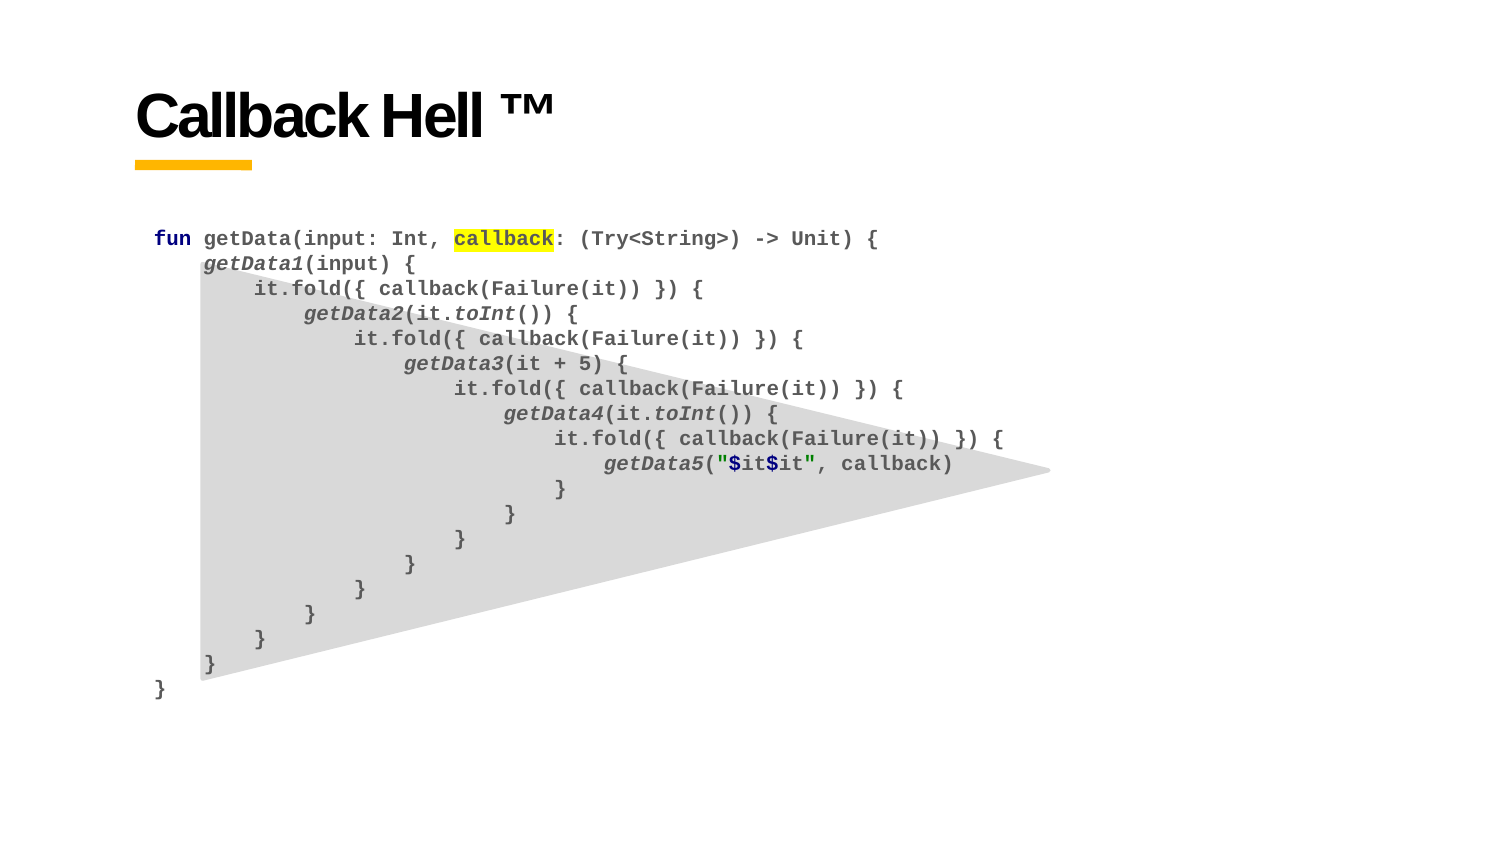

# Callback Hell ™

fun getData(input: Int, callback: (Try<String>) -> Unit) {
    getData1(input) {
        it.fold({ callback(Failure(it)) }) {
            getData2(it.toInt()) {
                it.fold({ callback(Failure(it)) }) {
                    getData3(it + 5) {
                        it.fold({ callback(Failure(it)) }) {
                            getData4(it.toInt()) {
                                it.fold({ callback(Failure(it)) }) {
                                    getData5("$it$it", callback)
                                }
                            }
                        }
                    }
                }
            }
        }
    }
}